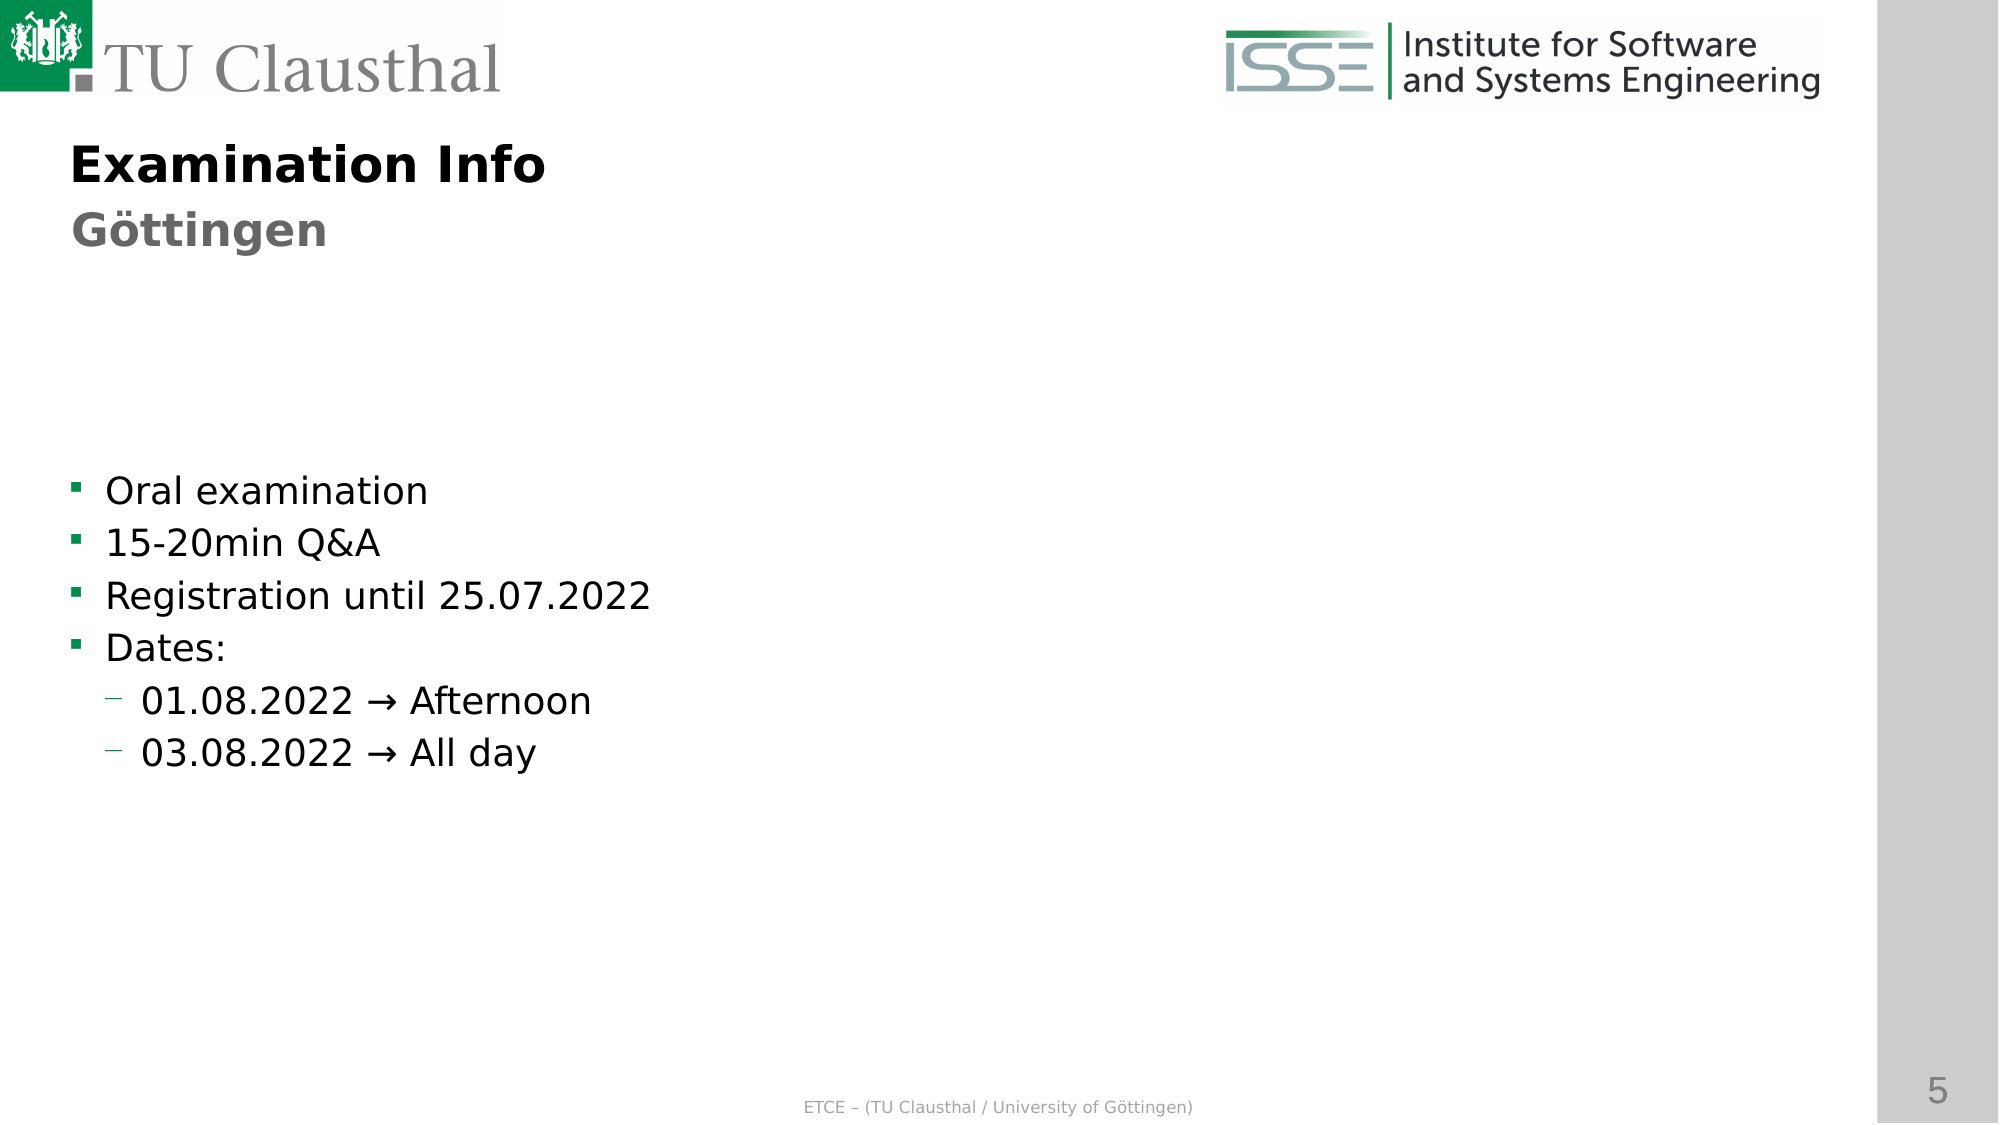

Examination Info
Göttingen

Oral examination
15-20min Q&A
Registration until 25.07.2022
Dates:
01.08.2022 → Afternoon
03.08.2022 → All day